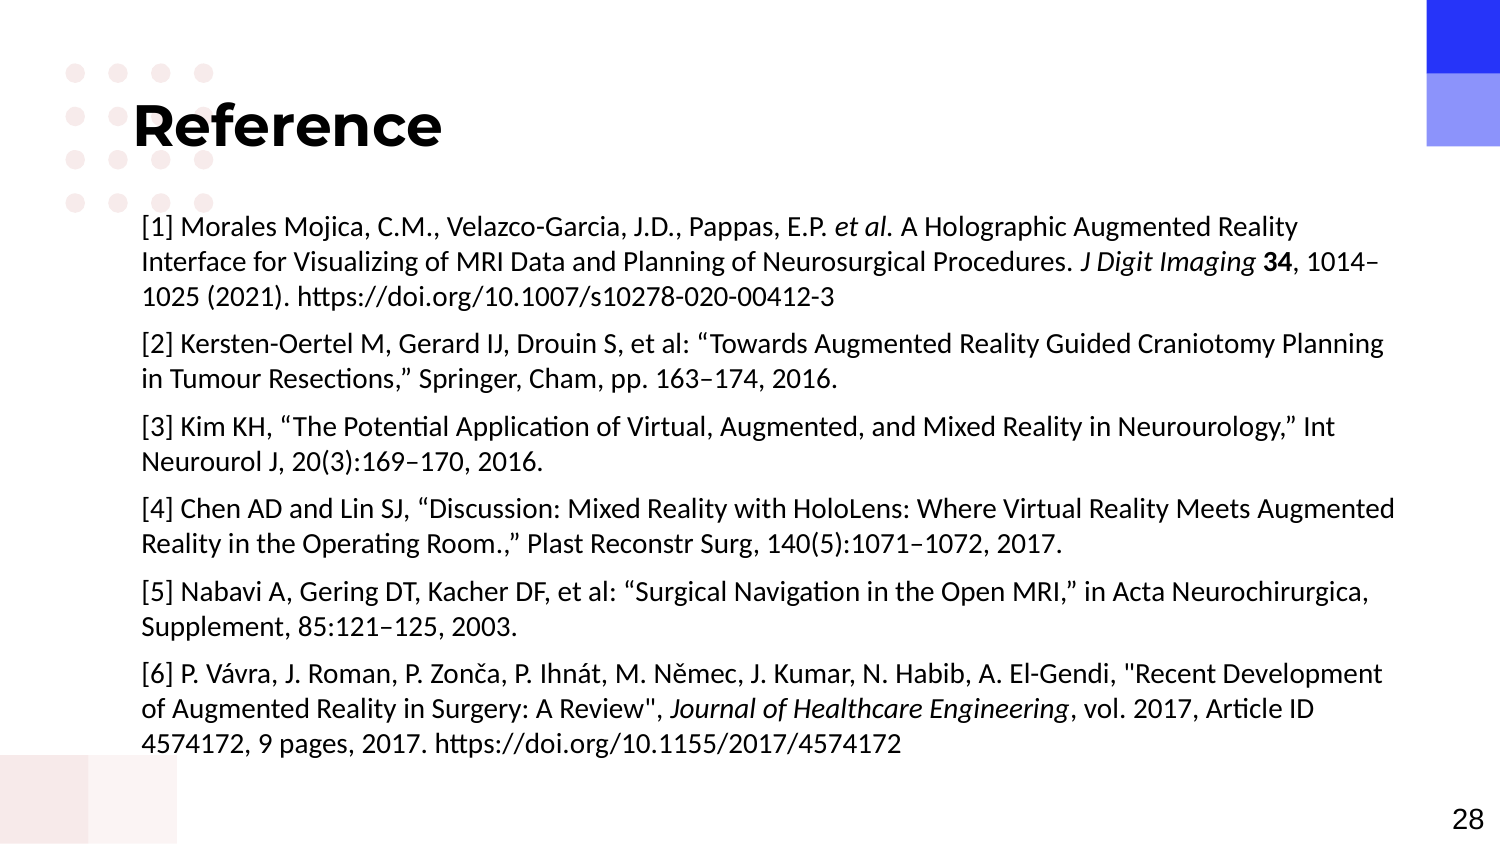

# Reference
[1] Morales Mojica, C.M., Velazco-Garcia, J.D., Pappas, E.P. et al. A Holographic Augmented Reality Interface for Visualizing of MRI Data and Planning of Neurosurgical Procedures. J Digit Imaging 34, 1014–1025 (2021). https://doi.org/10.1007/s10278-020-00412-3
[2] Kersten-Oertel M, Gerard IJ, Drouin S, et al: “Towards Augmented Reality Guided Craniotomy Planning in Tumour Resections,” Springer, Cham, pp. 163–174, 2016.
[3] Kim KH, “The Potential Application of Virtual, Augmented, and Mixed Reality in Neurourology,” Int Neurourol J, 20(3):169–170, 2016.
[4] Chen AD and Lin SJ, “Discussion: Mixed Reality with HoloLens: Where Virtual Reality Meets Augmented Reality in the Operating Room.,” Plast Reconstr Surg, 140(5):1071–1072, 2017.
[5] Nabavi A, Gering DT, Kacher DF, et al: “Surgical Navigation in the Open MRI,” in Acta Neurochirurgica, Supplement, 85:121–125, 2003.
[6] P. Vávra, J. Roman, P. Zonča, P. Ihnát, M. Němec, J. Kumar, N. Habib, A. El-Gendi, "Recent Development of Augmented Reality in Surgery: A Review", Journal of Healthcare Engineering, vol. 2017, Article ID 4574172, 9 pages, 2017. https://doi.org/10.1155/2017/4574172
28